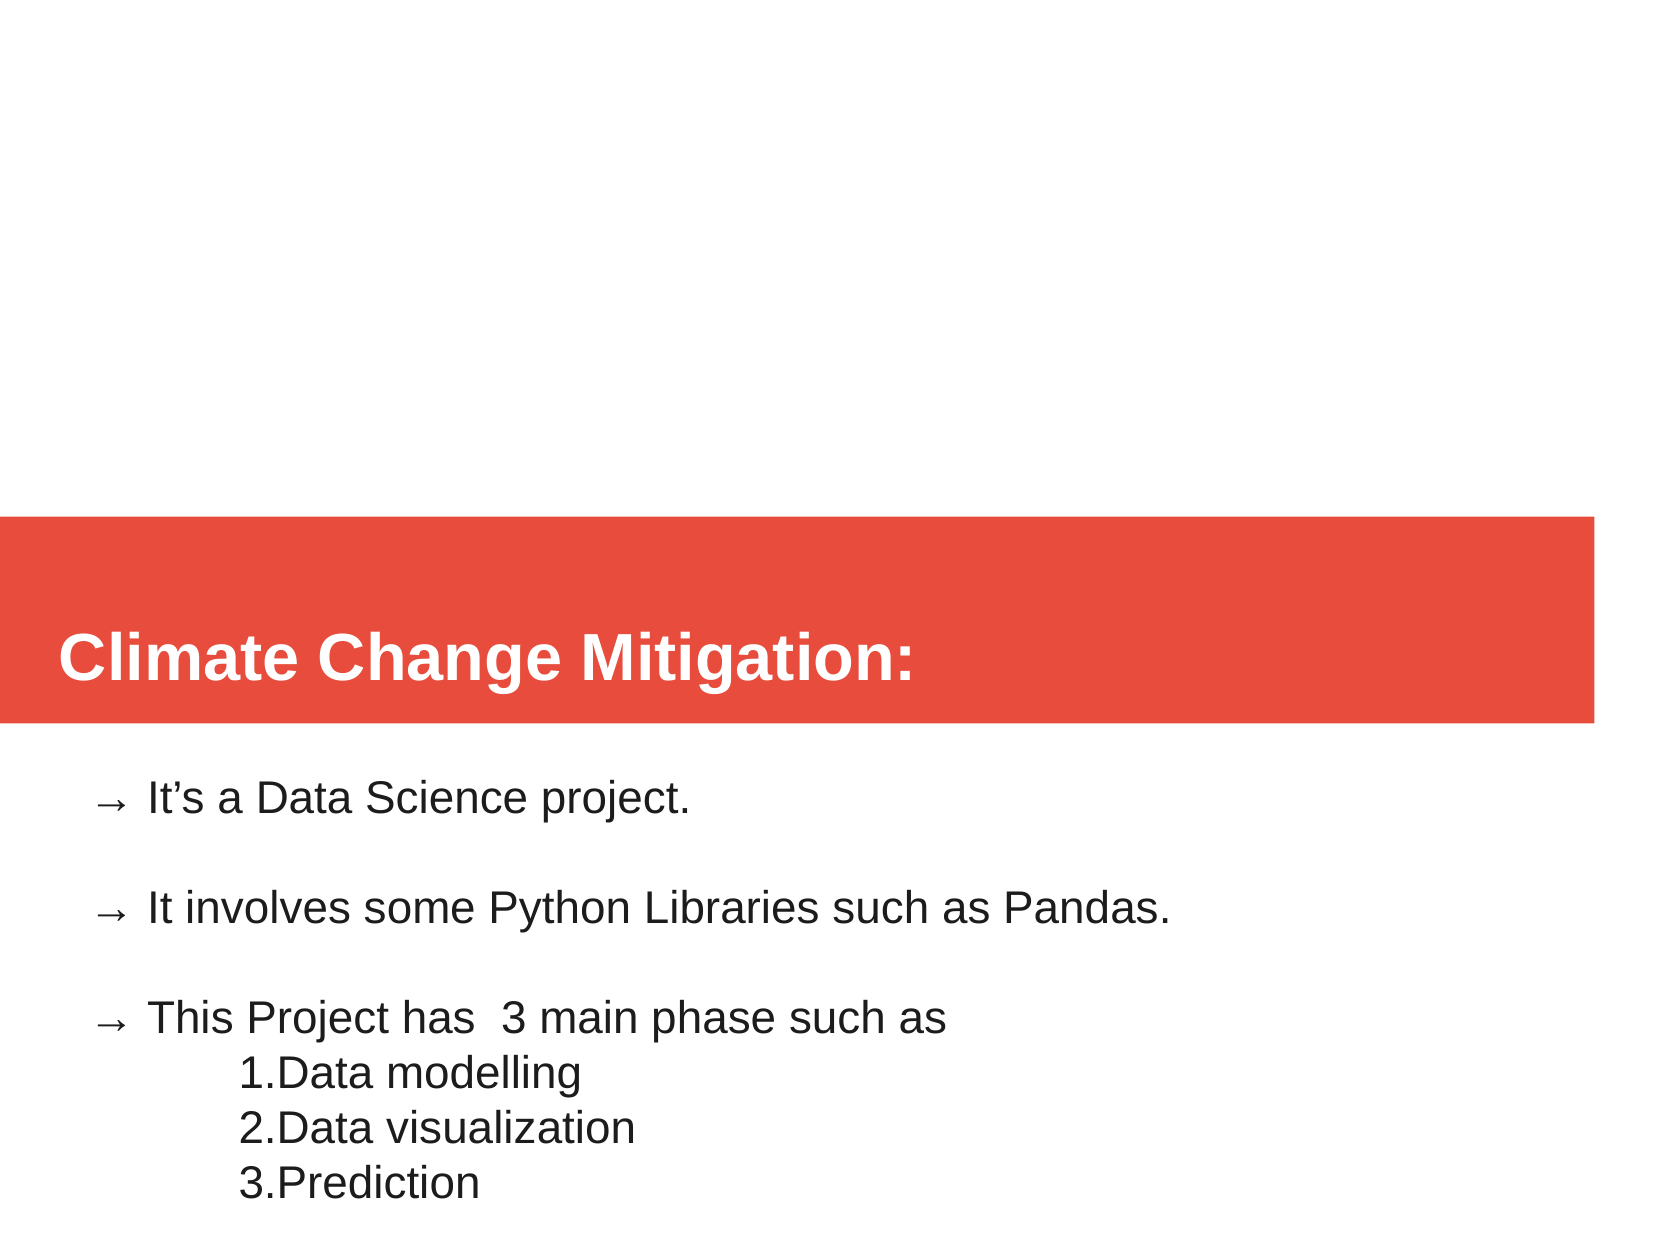

Climate Change Mitigation:
→ It’s a Data Science project.

→ It involves some Python Libraries such as Pandas.

→ This Project has  3 main phase such as
	1.Data modelling
	2.Data visualization
	3.Prediction